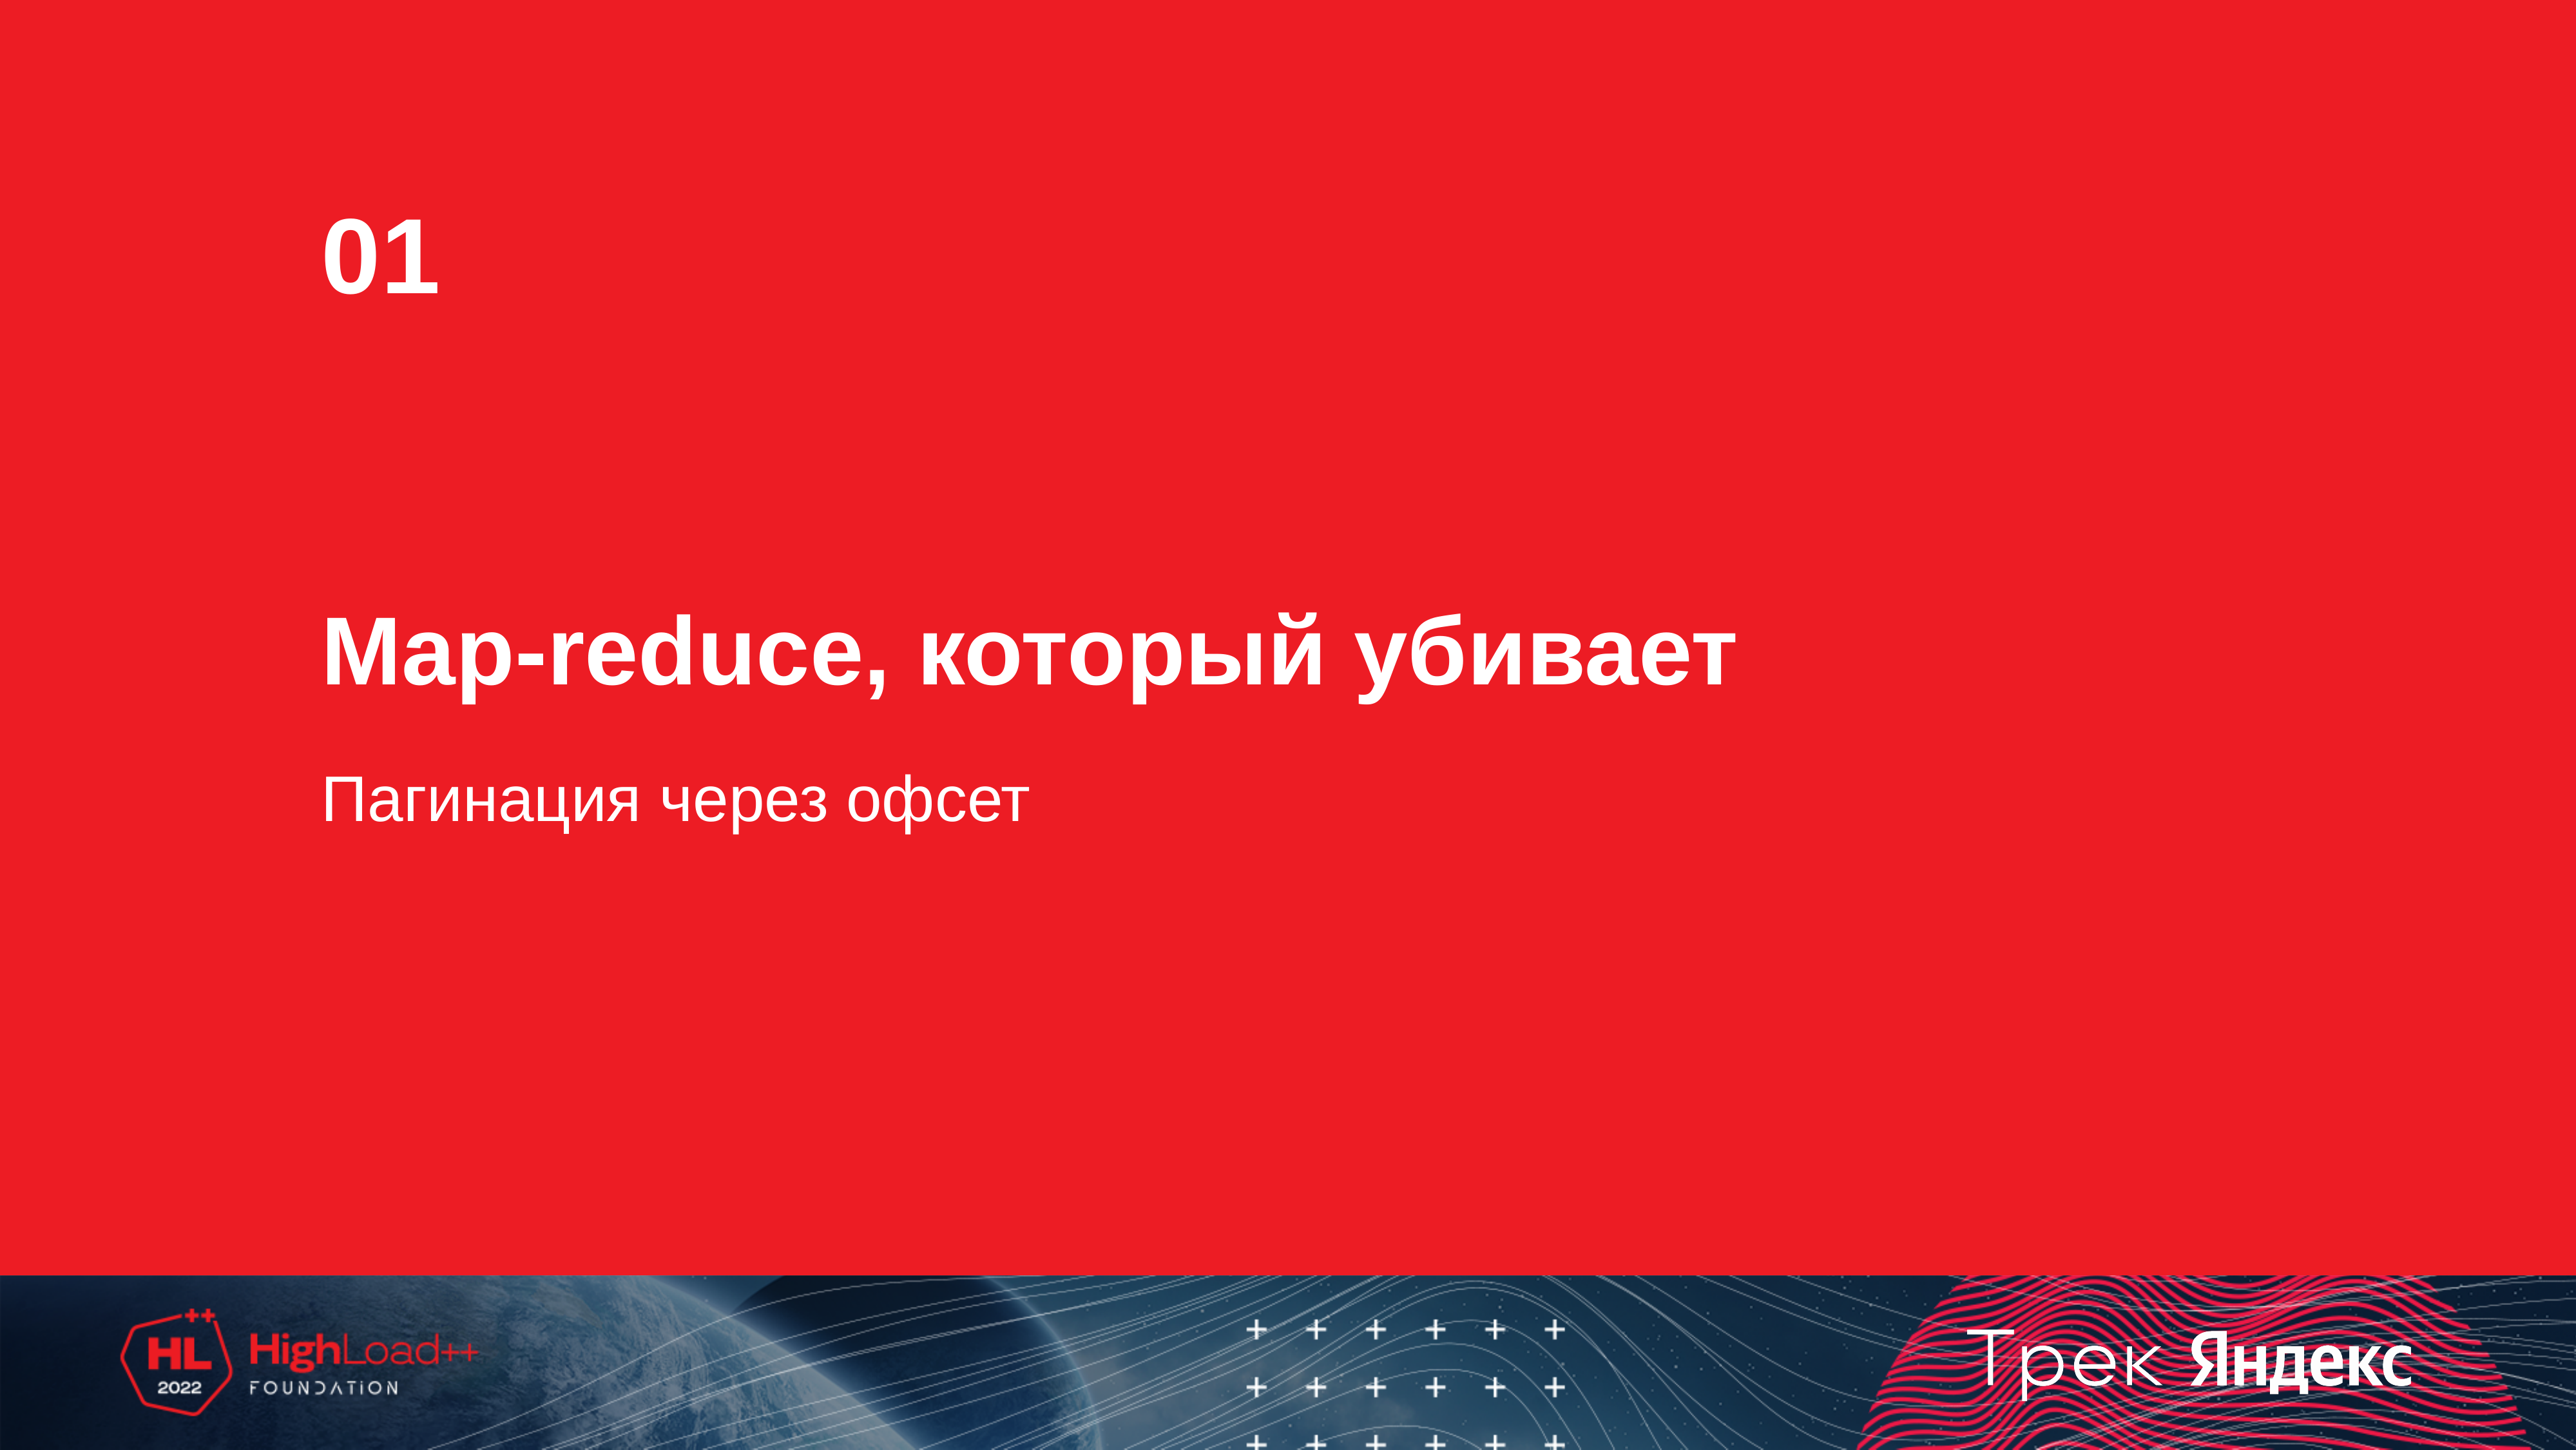

01
Map-reduce, который убивает
Пагинация через офсет